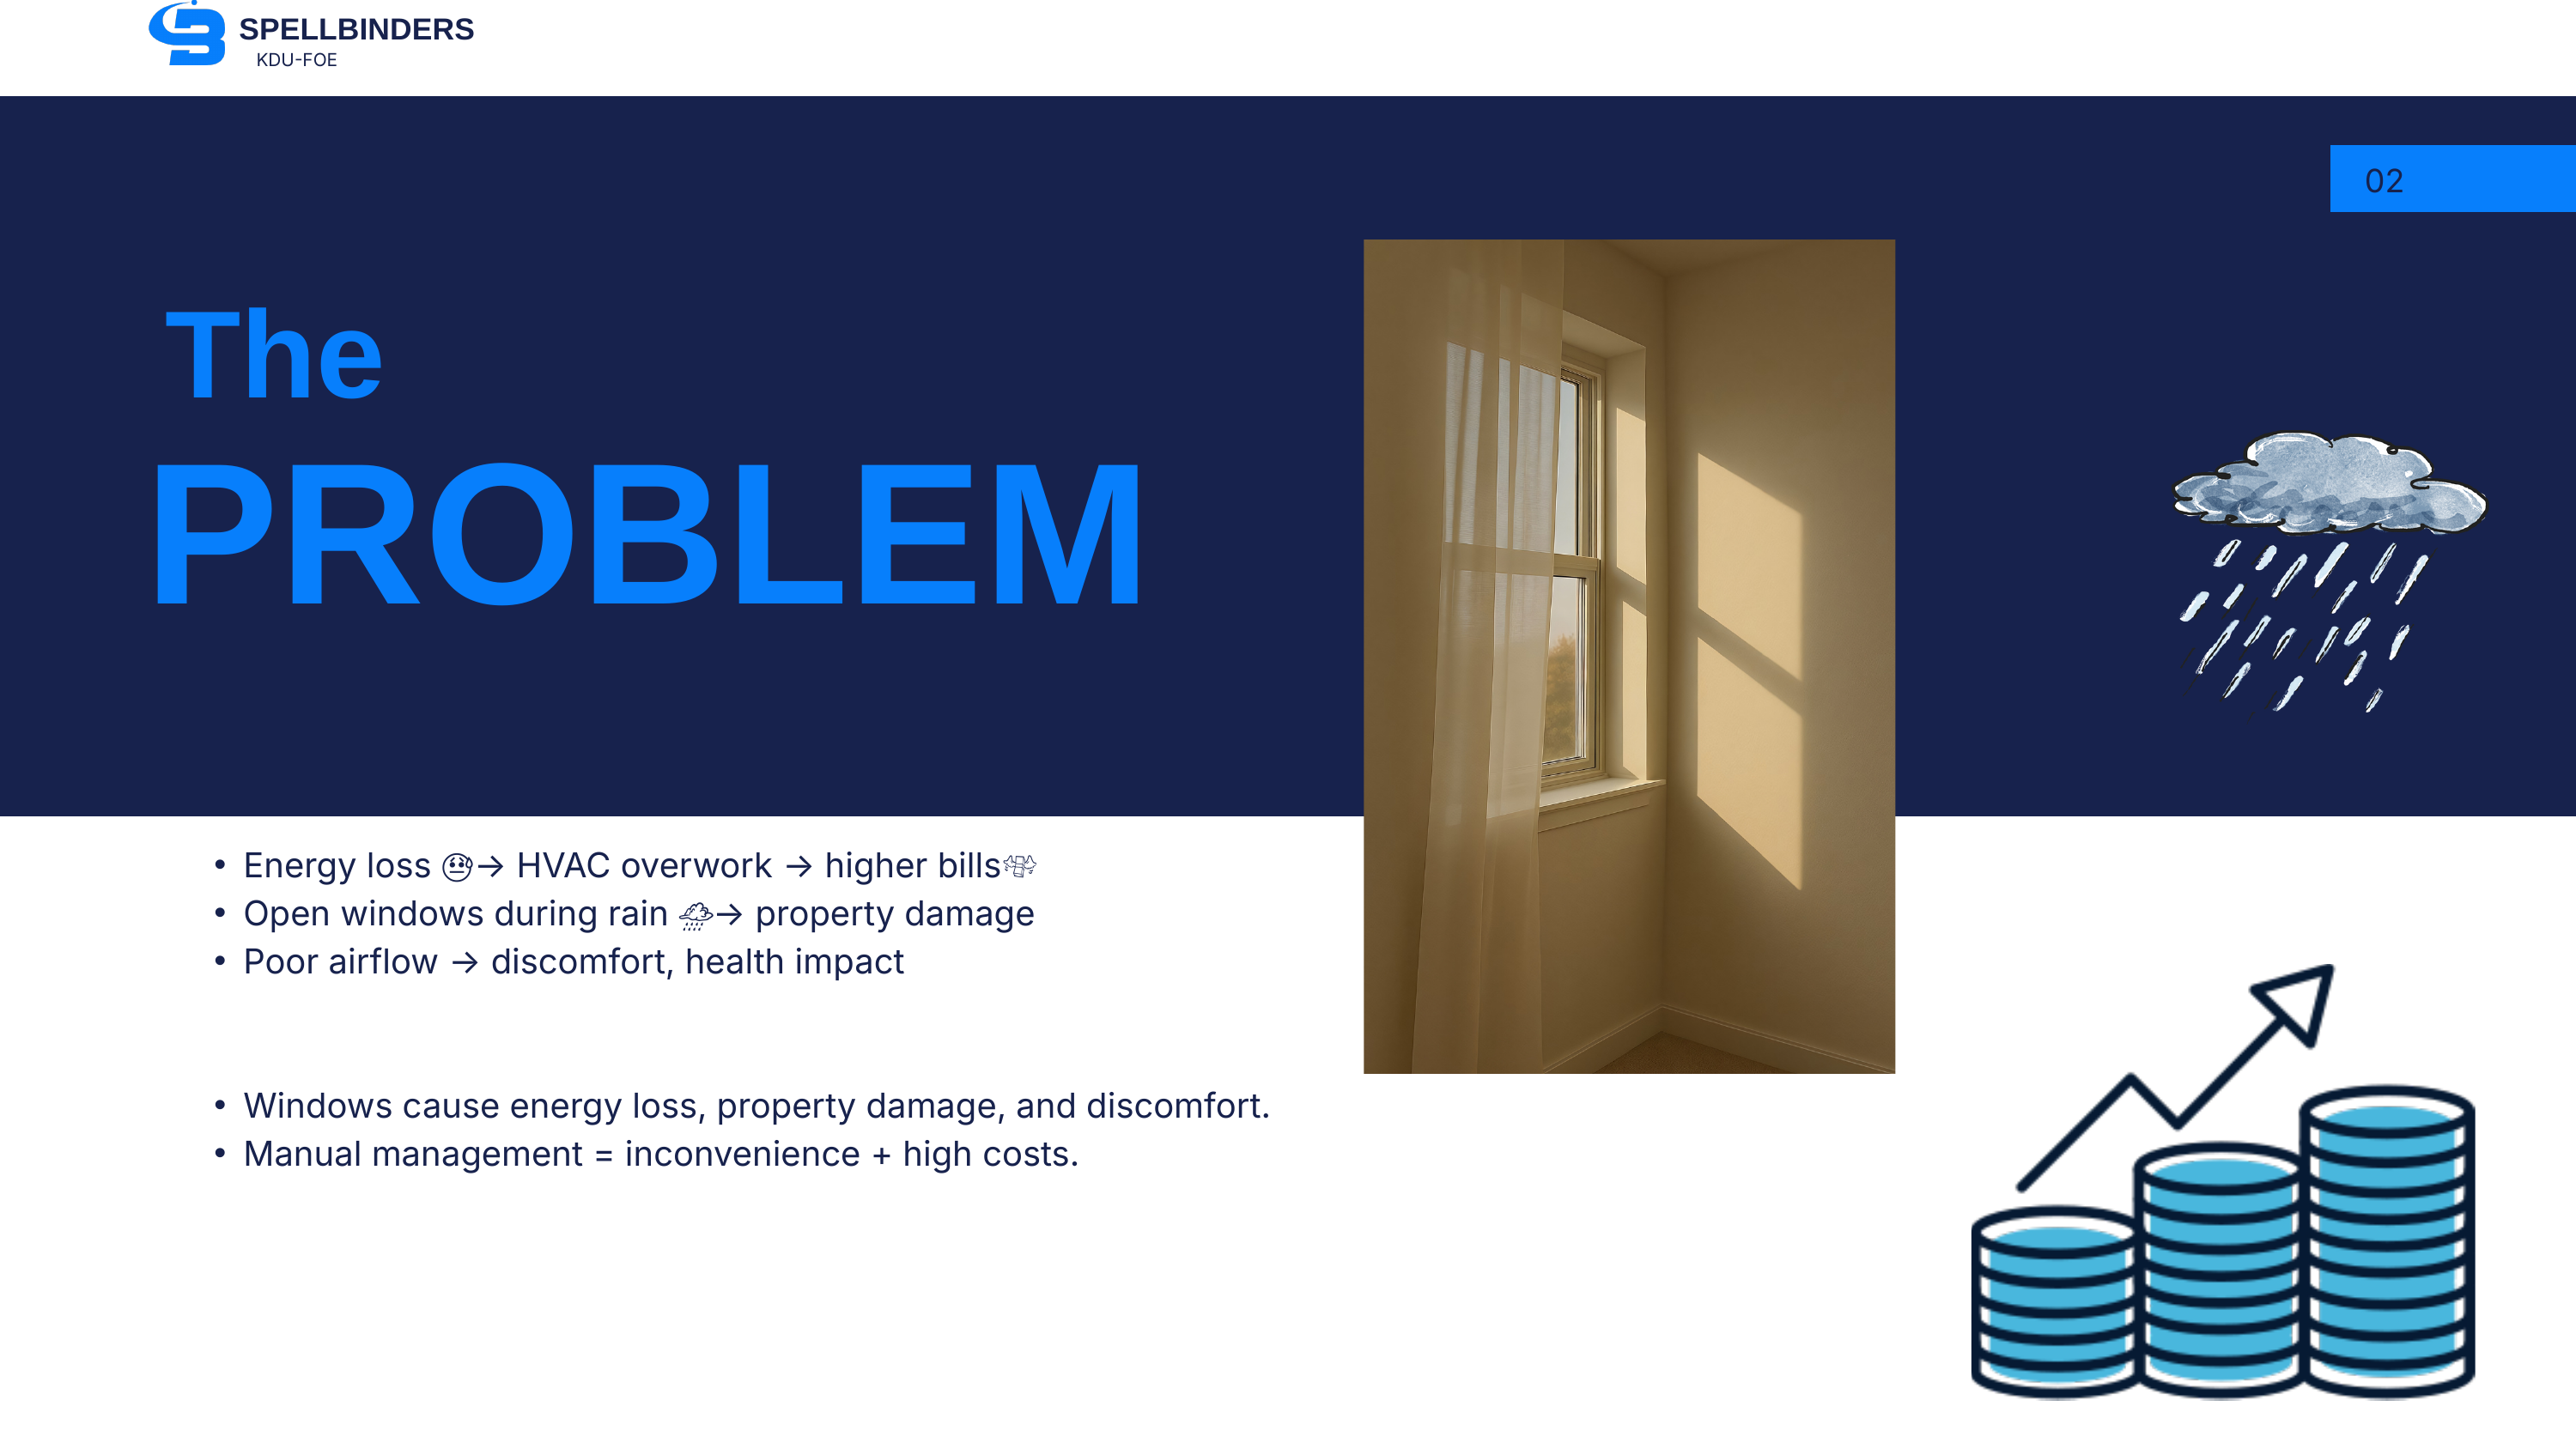

SPELLBINDERS
KDU-FOE

02

The

PROBLEM

Energy loss 😓→ HVAC overwork → higher bills💸
Open windows during rain 🌧️→ property damage
Poor airflow → discomfort, health impact

Windows cause energy loss, property damage, and discomfort.
Manual management = inconvenience + high costs.